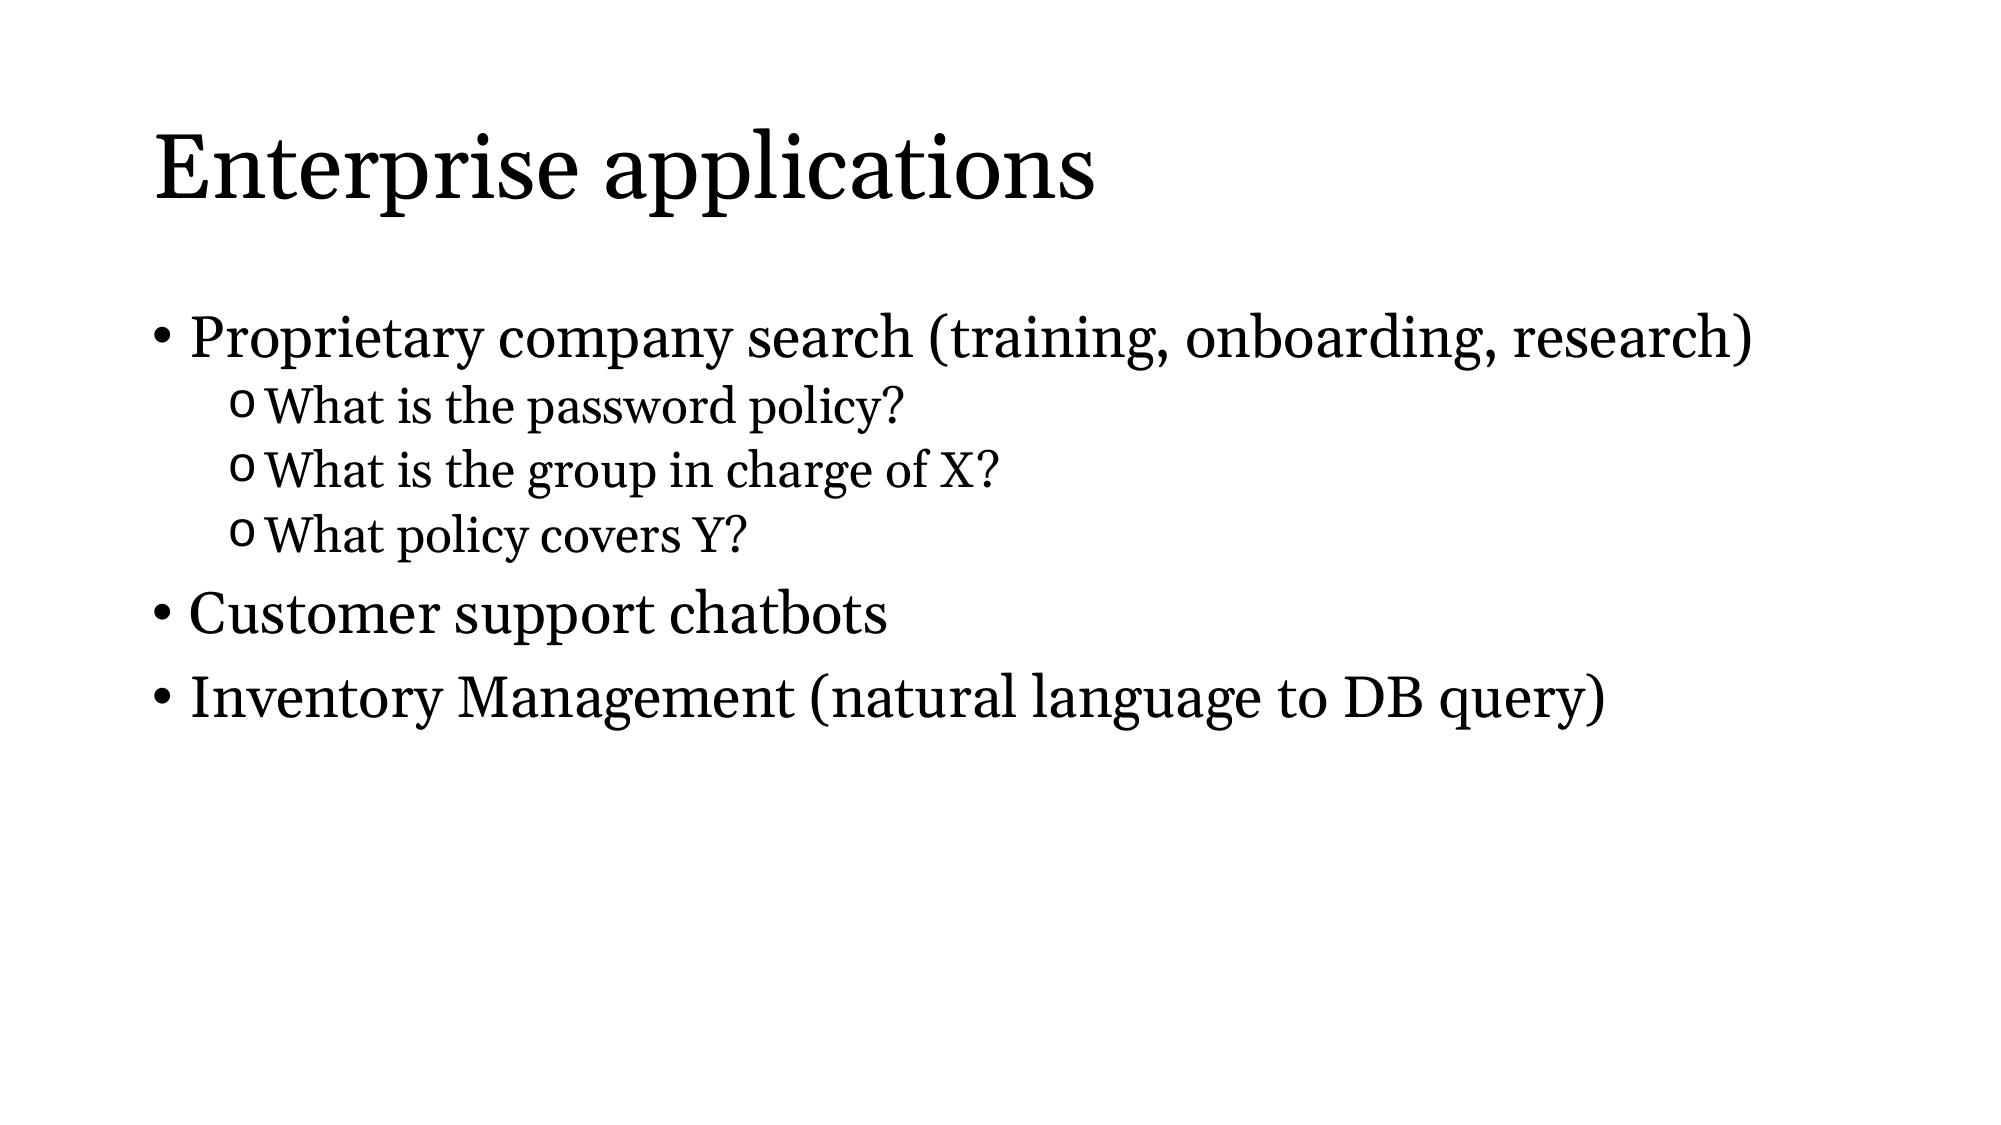

# Enterprise applications
Proprietary company search (training, onboarding, research)
What is the password policy?
What is the group in charge of X?
What policy covers Y?
Customer support chatbots
Inventory Management (natural language to DB query)